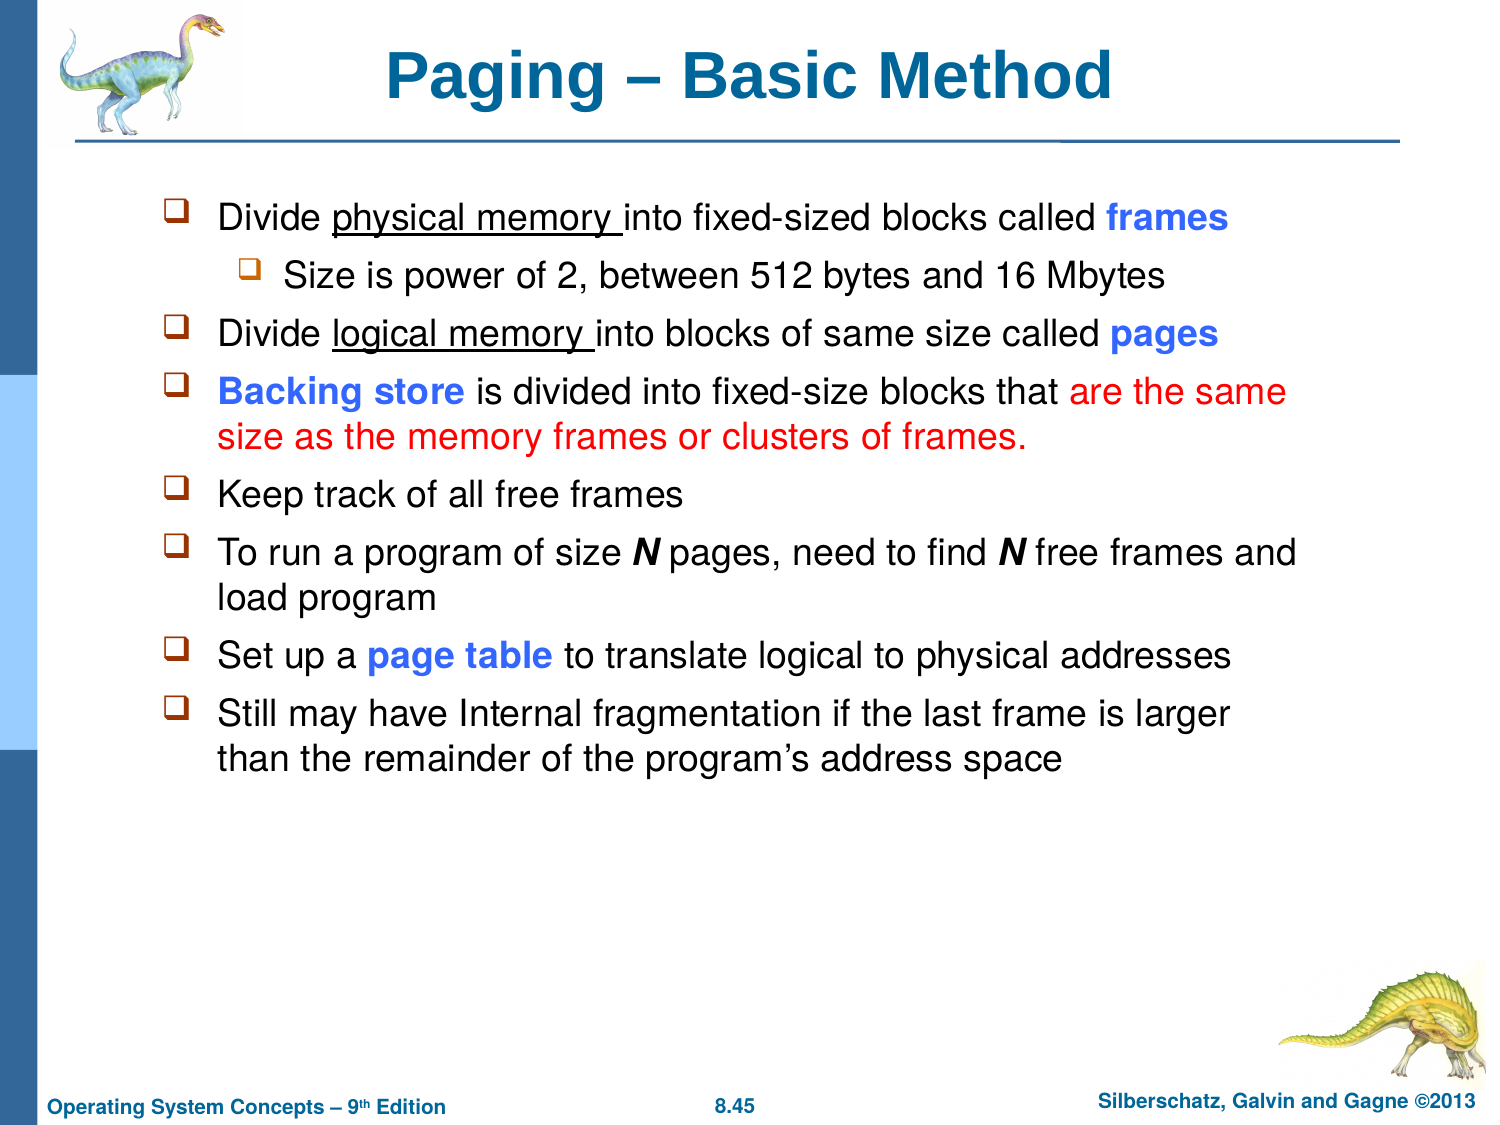

# Paging – Basic Method
Divide physical memory into fixed-sized blocks called frames
Size is power of 2, between 512 bytes and 16 Mbytes
Divide logical memory into blocks of same size called pages
Backing store is divided into fixed-size blocks that are the same size as the memory frames or clusters of frames.
Keep track of all free frames
To run a program of size N pages, need to find N free frames and load program
Set up a page table to translate logical to physical addresses
Still may have Internal fragmentation if the last frame is larger than the remainder of the program’s address space